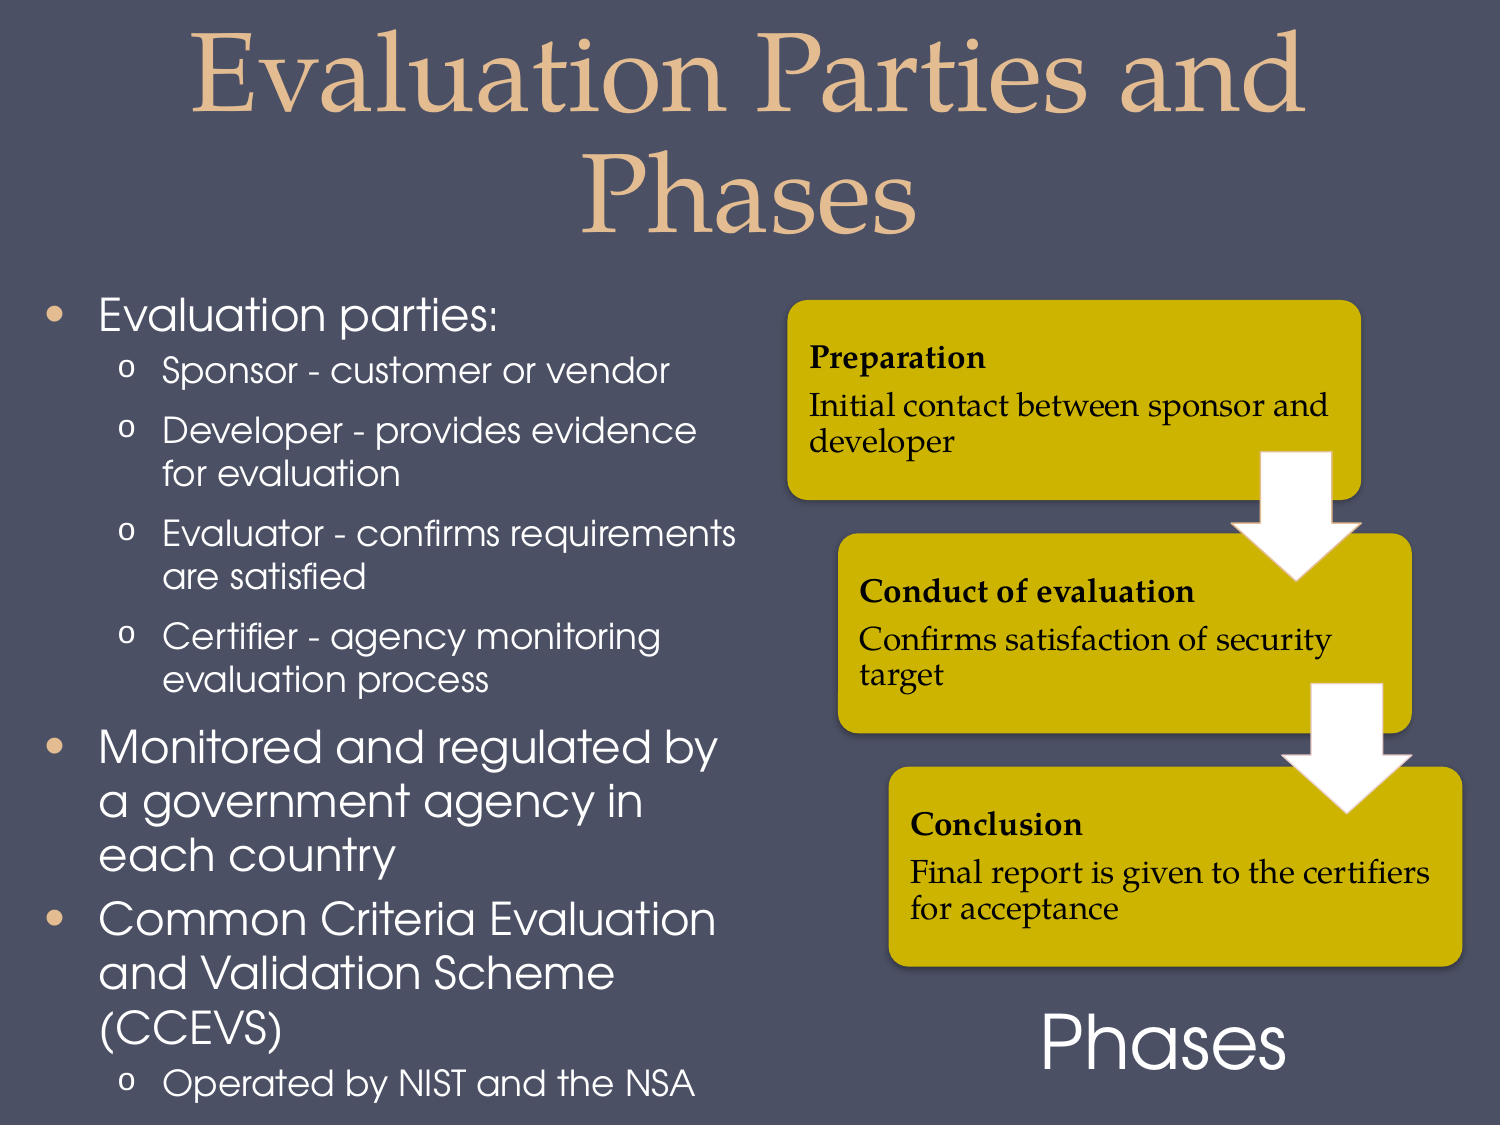

# Evaluation Parties and Phases
Evaluation parties:
Sponsor - customer or vendor
Developer - provides evidence for evaluation
Evaluator - confirms requirements are satisfied
Certifier - agency monitoring evaluation process
Monitored and regulated by a government agency in each country
Common Criteria Evaluation and Validation Scheme (CCEVS)
Operated by NIST and the NSA
Preparation
Initial contact between sponsor and developer
Conduct of evaluation
Confirms satisfaction of security target
Conclusion
Final report is given to the certifiers for acceptance

Phases